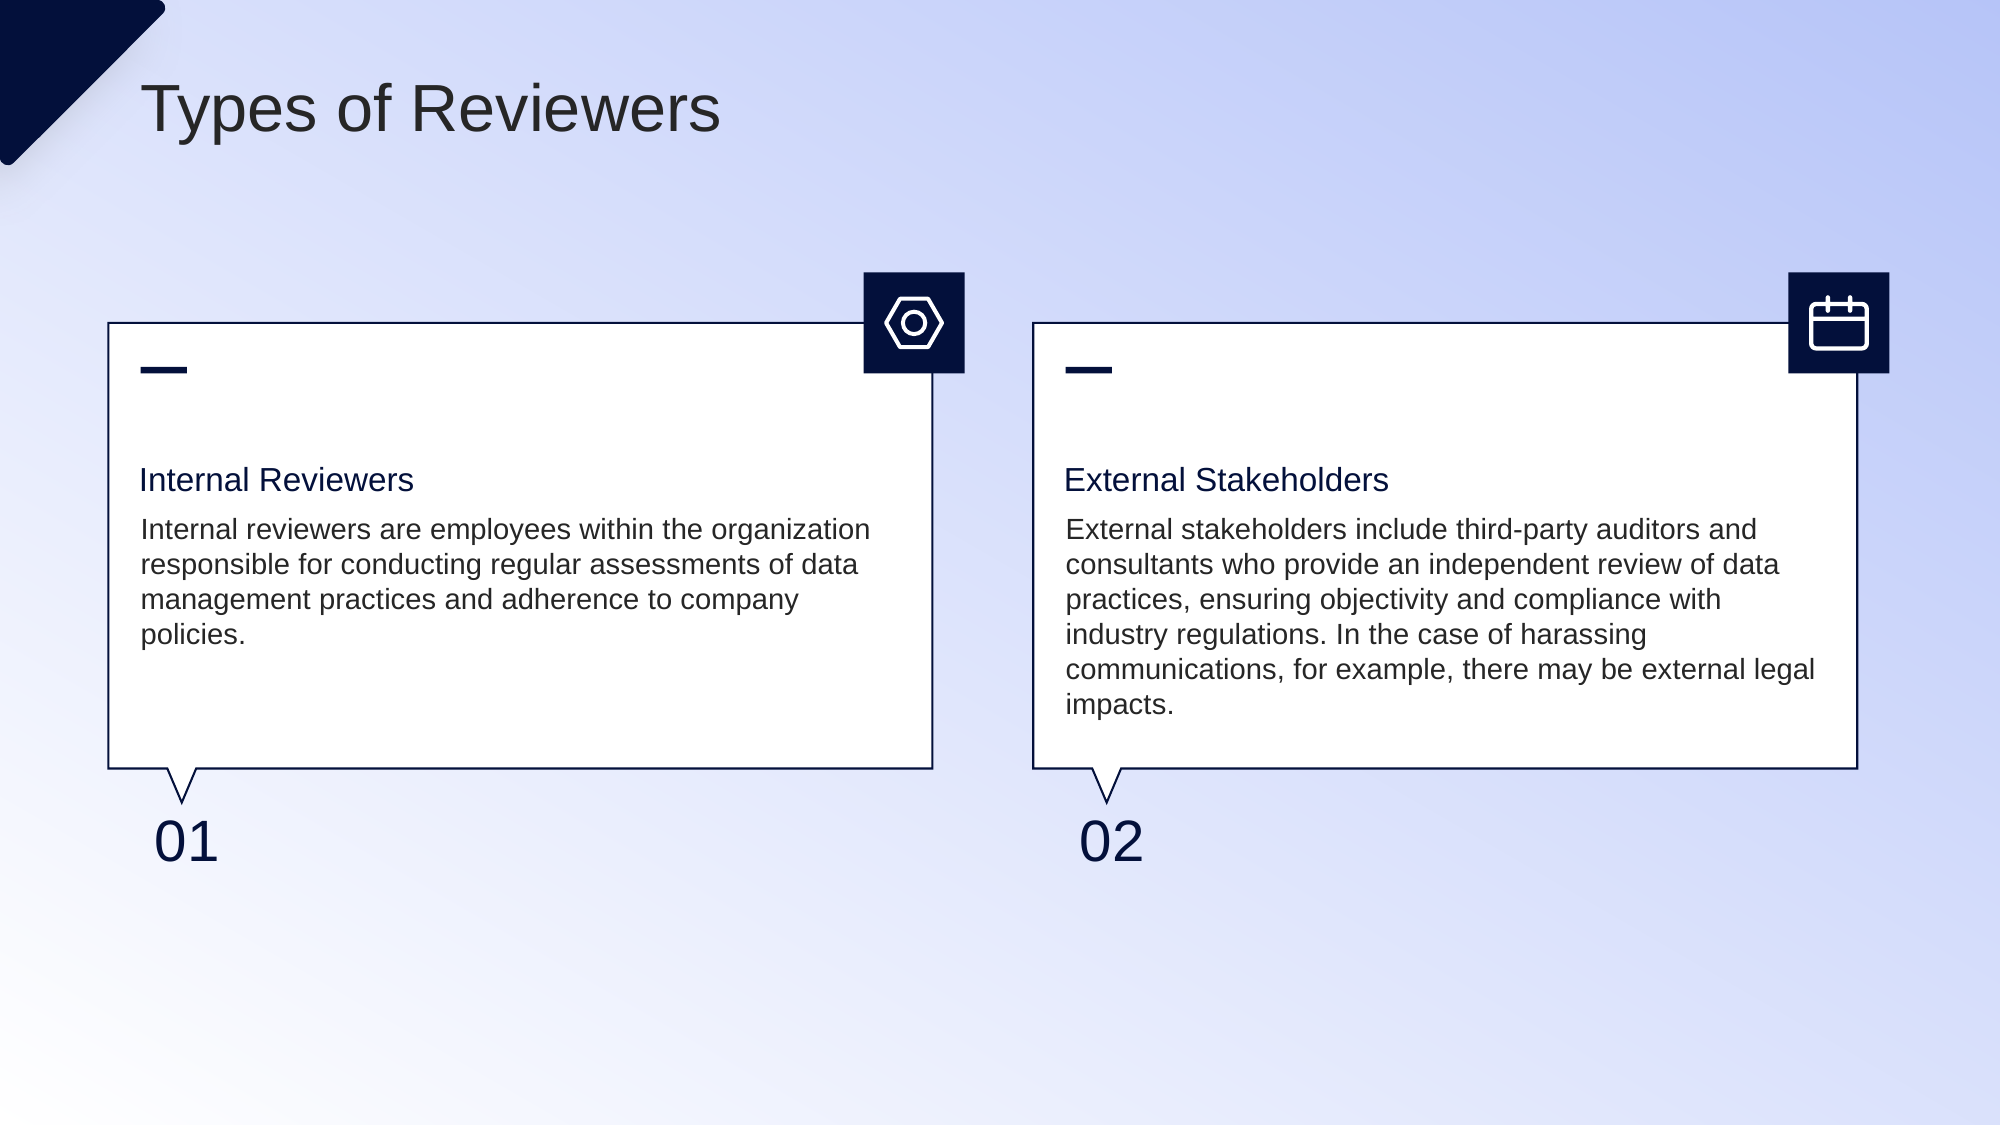

Types of Reviewers

External Stakeholders
Internal Reviewers
Internal reviewers are employees within the organization responsible for conducting regular assessments of data management practices and adherence to company policies.
External stakeholders include third-party auditors and consultants who provide an independent review of data practices, ensuring objectivity and compliance with industry regulations. In the case of harassing communications, for example, there may be external legal impacts.
01
02